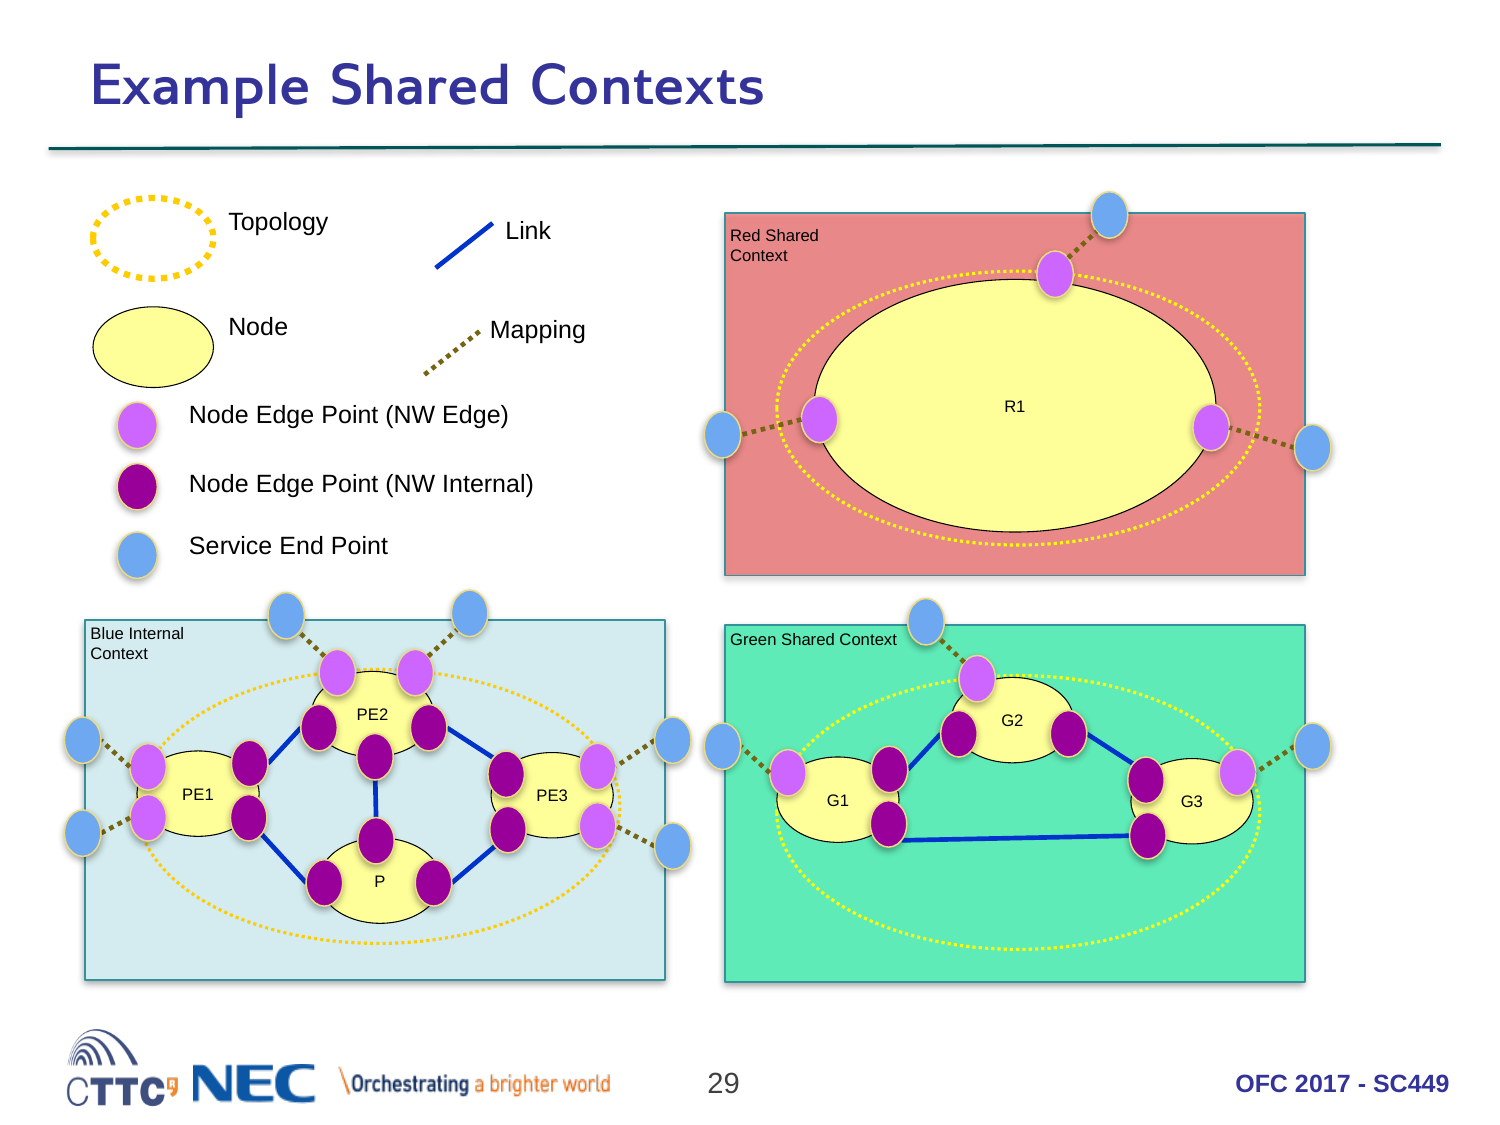

# Example Shared Contexts

Red Shared Context

R1

Topology
Link
Node
Mapping

Node Edge Point (NW Edge)

Node Edge Point (NW Internal)

Service End Point

Blue Internal Context

PE2

PE1

PE3

P

Green Shared Context

G2

G1

G3

29
OFC 2017 - SC449